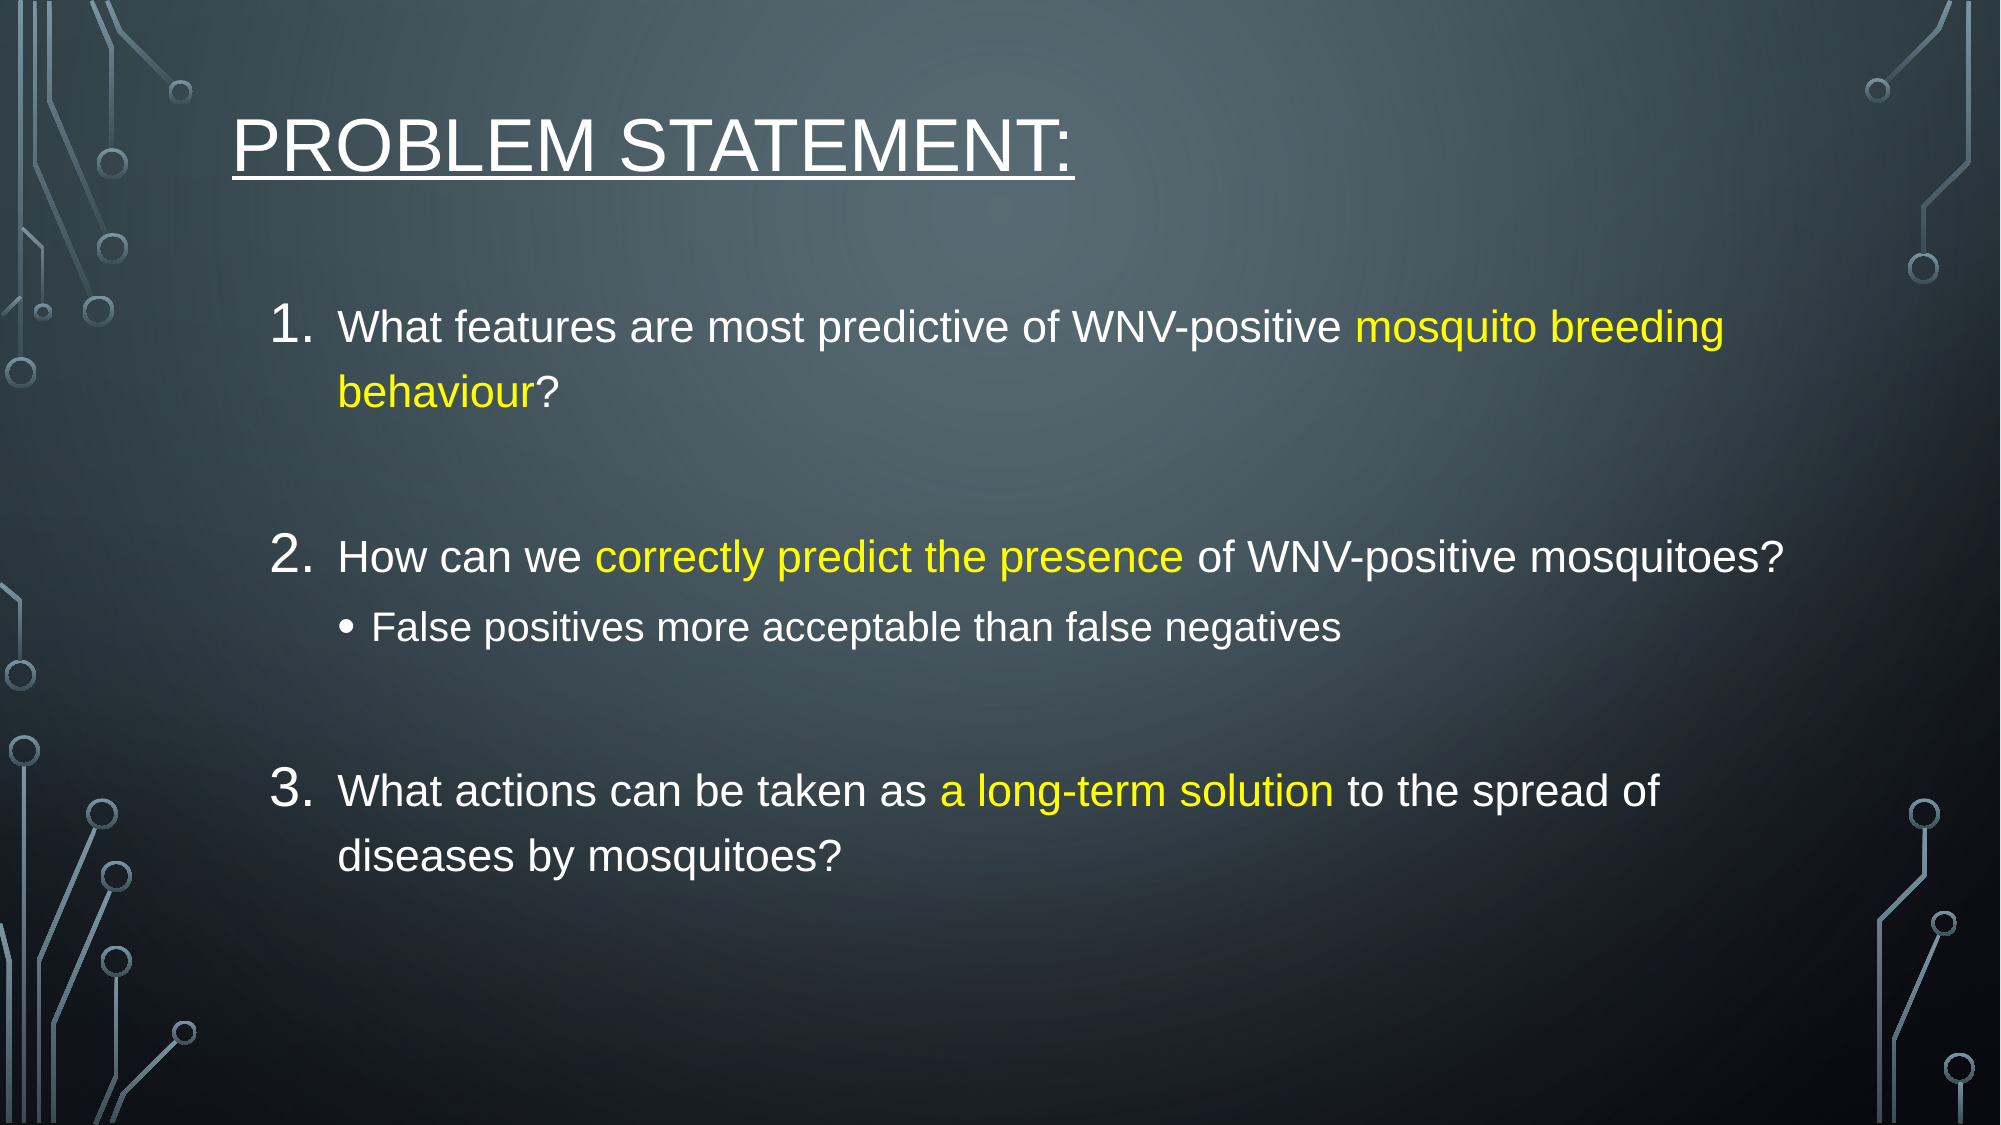

# Problem statement:
What features are most predictive of WNV-positive mosquito breeding behaviour?

How can we correctly predict the presence of WNV-positive mosquitoes?
False positives more acceptable than false negatives

What actions can be taken as a long-term solution to the spread of diseases by mosquitoes?